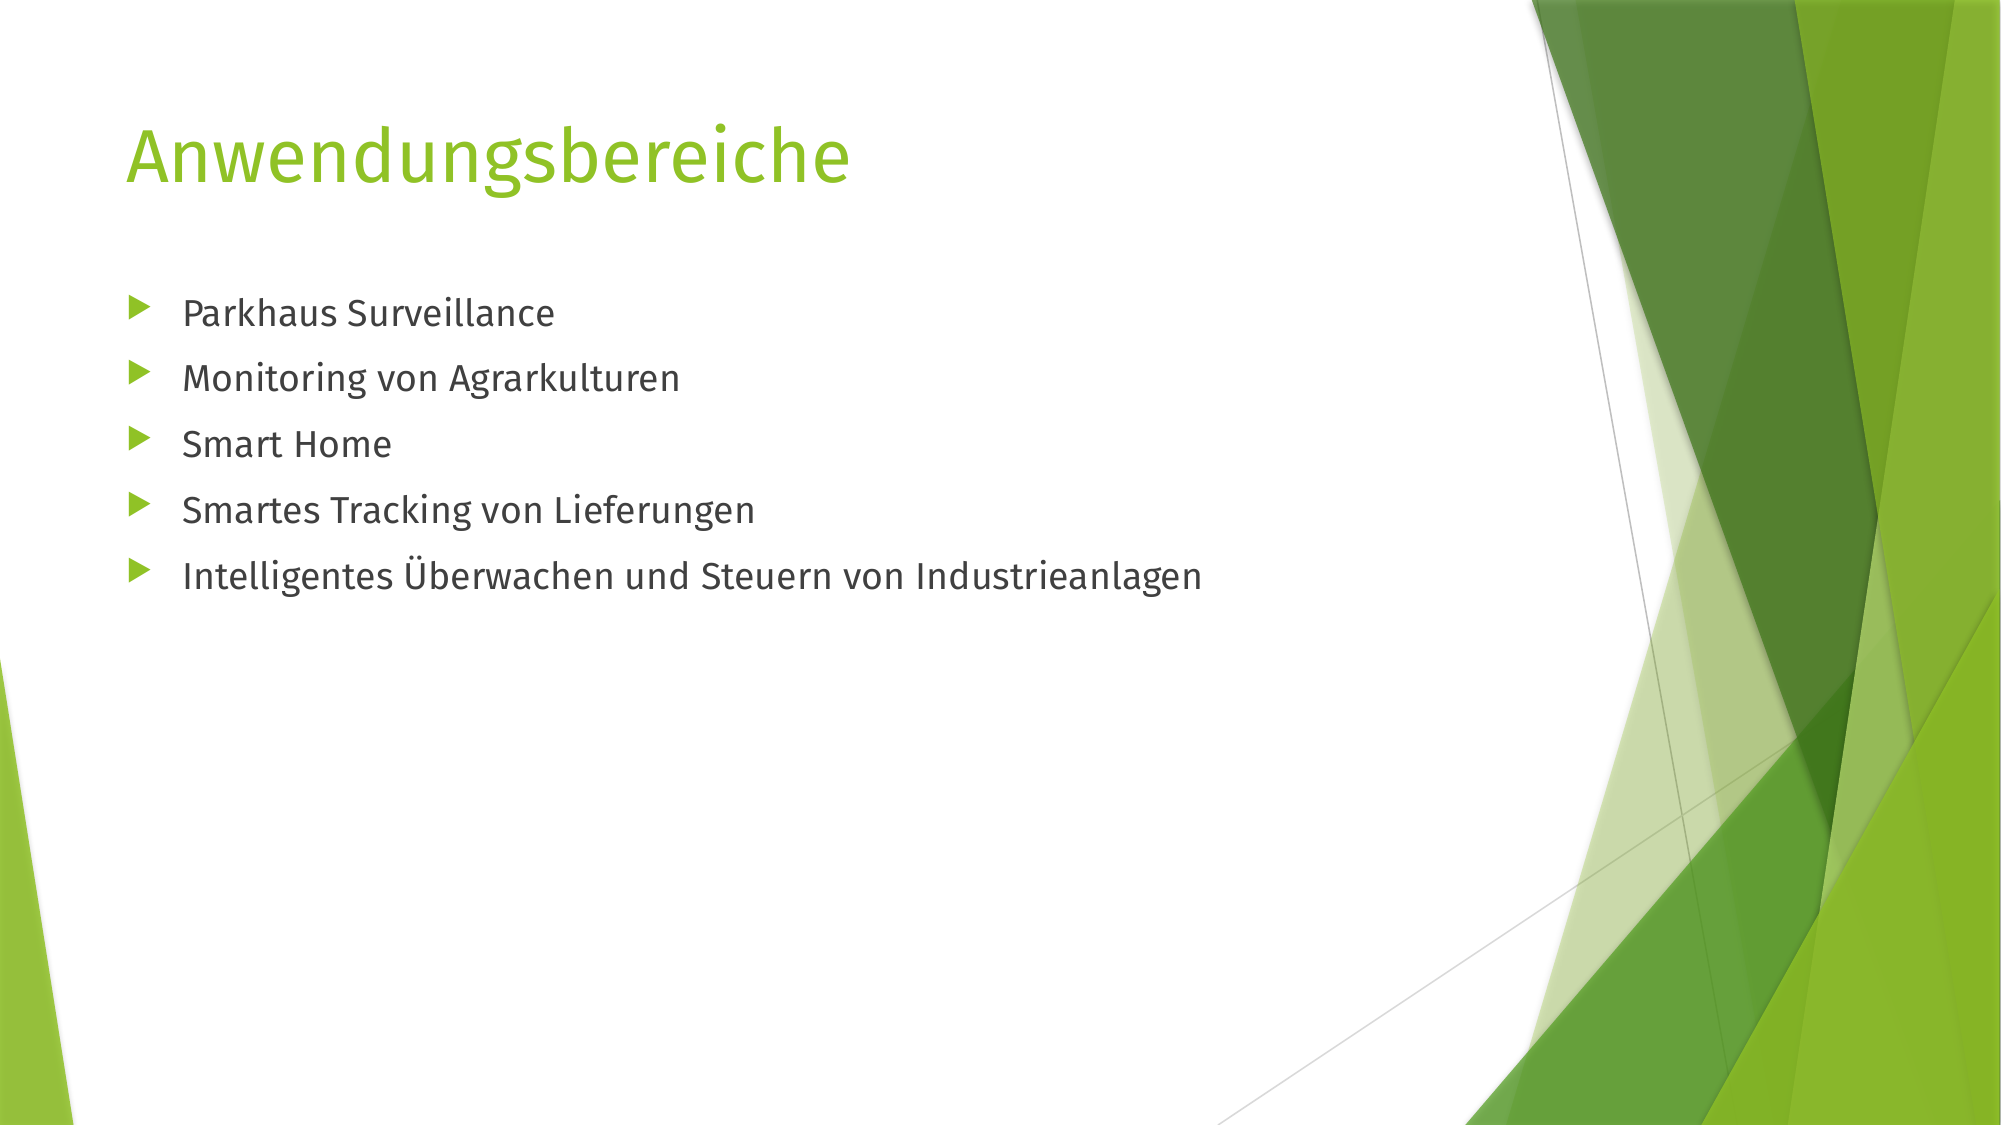

# Anwendungsbereiche
Parkhaus Surveillance
Monitoring von Agrarkulturen
Smart Home
Smartes Tracking von Lieferungen
Intelligentes Überwachen und Steuern von Industrieanlagen